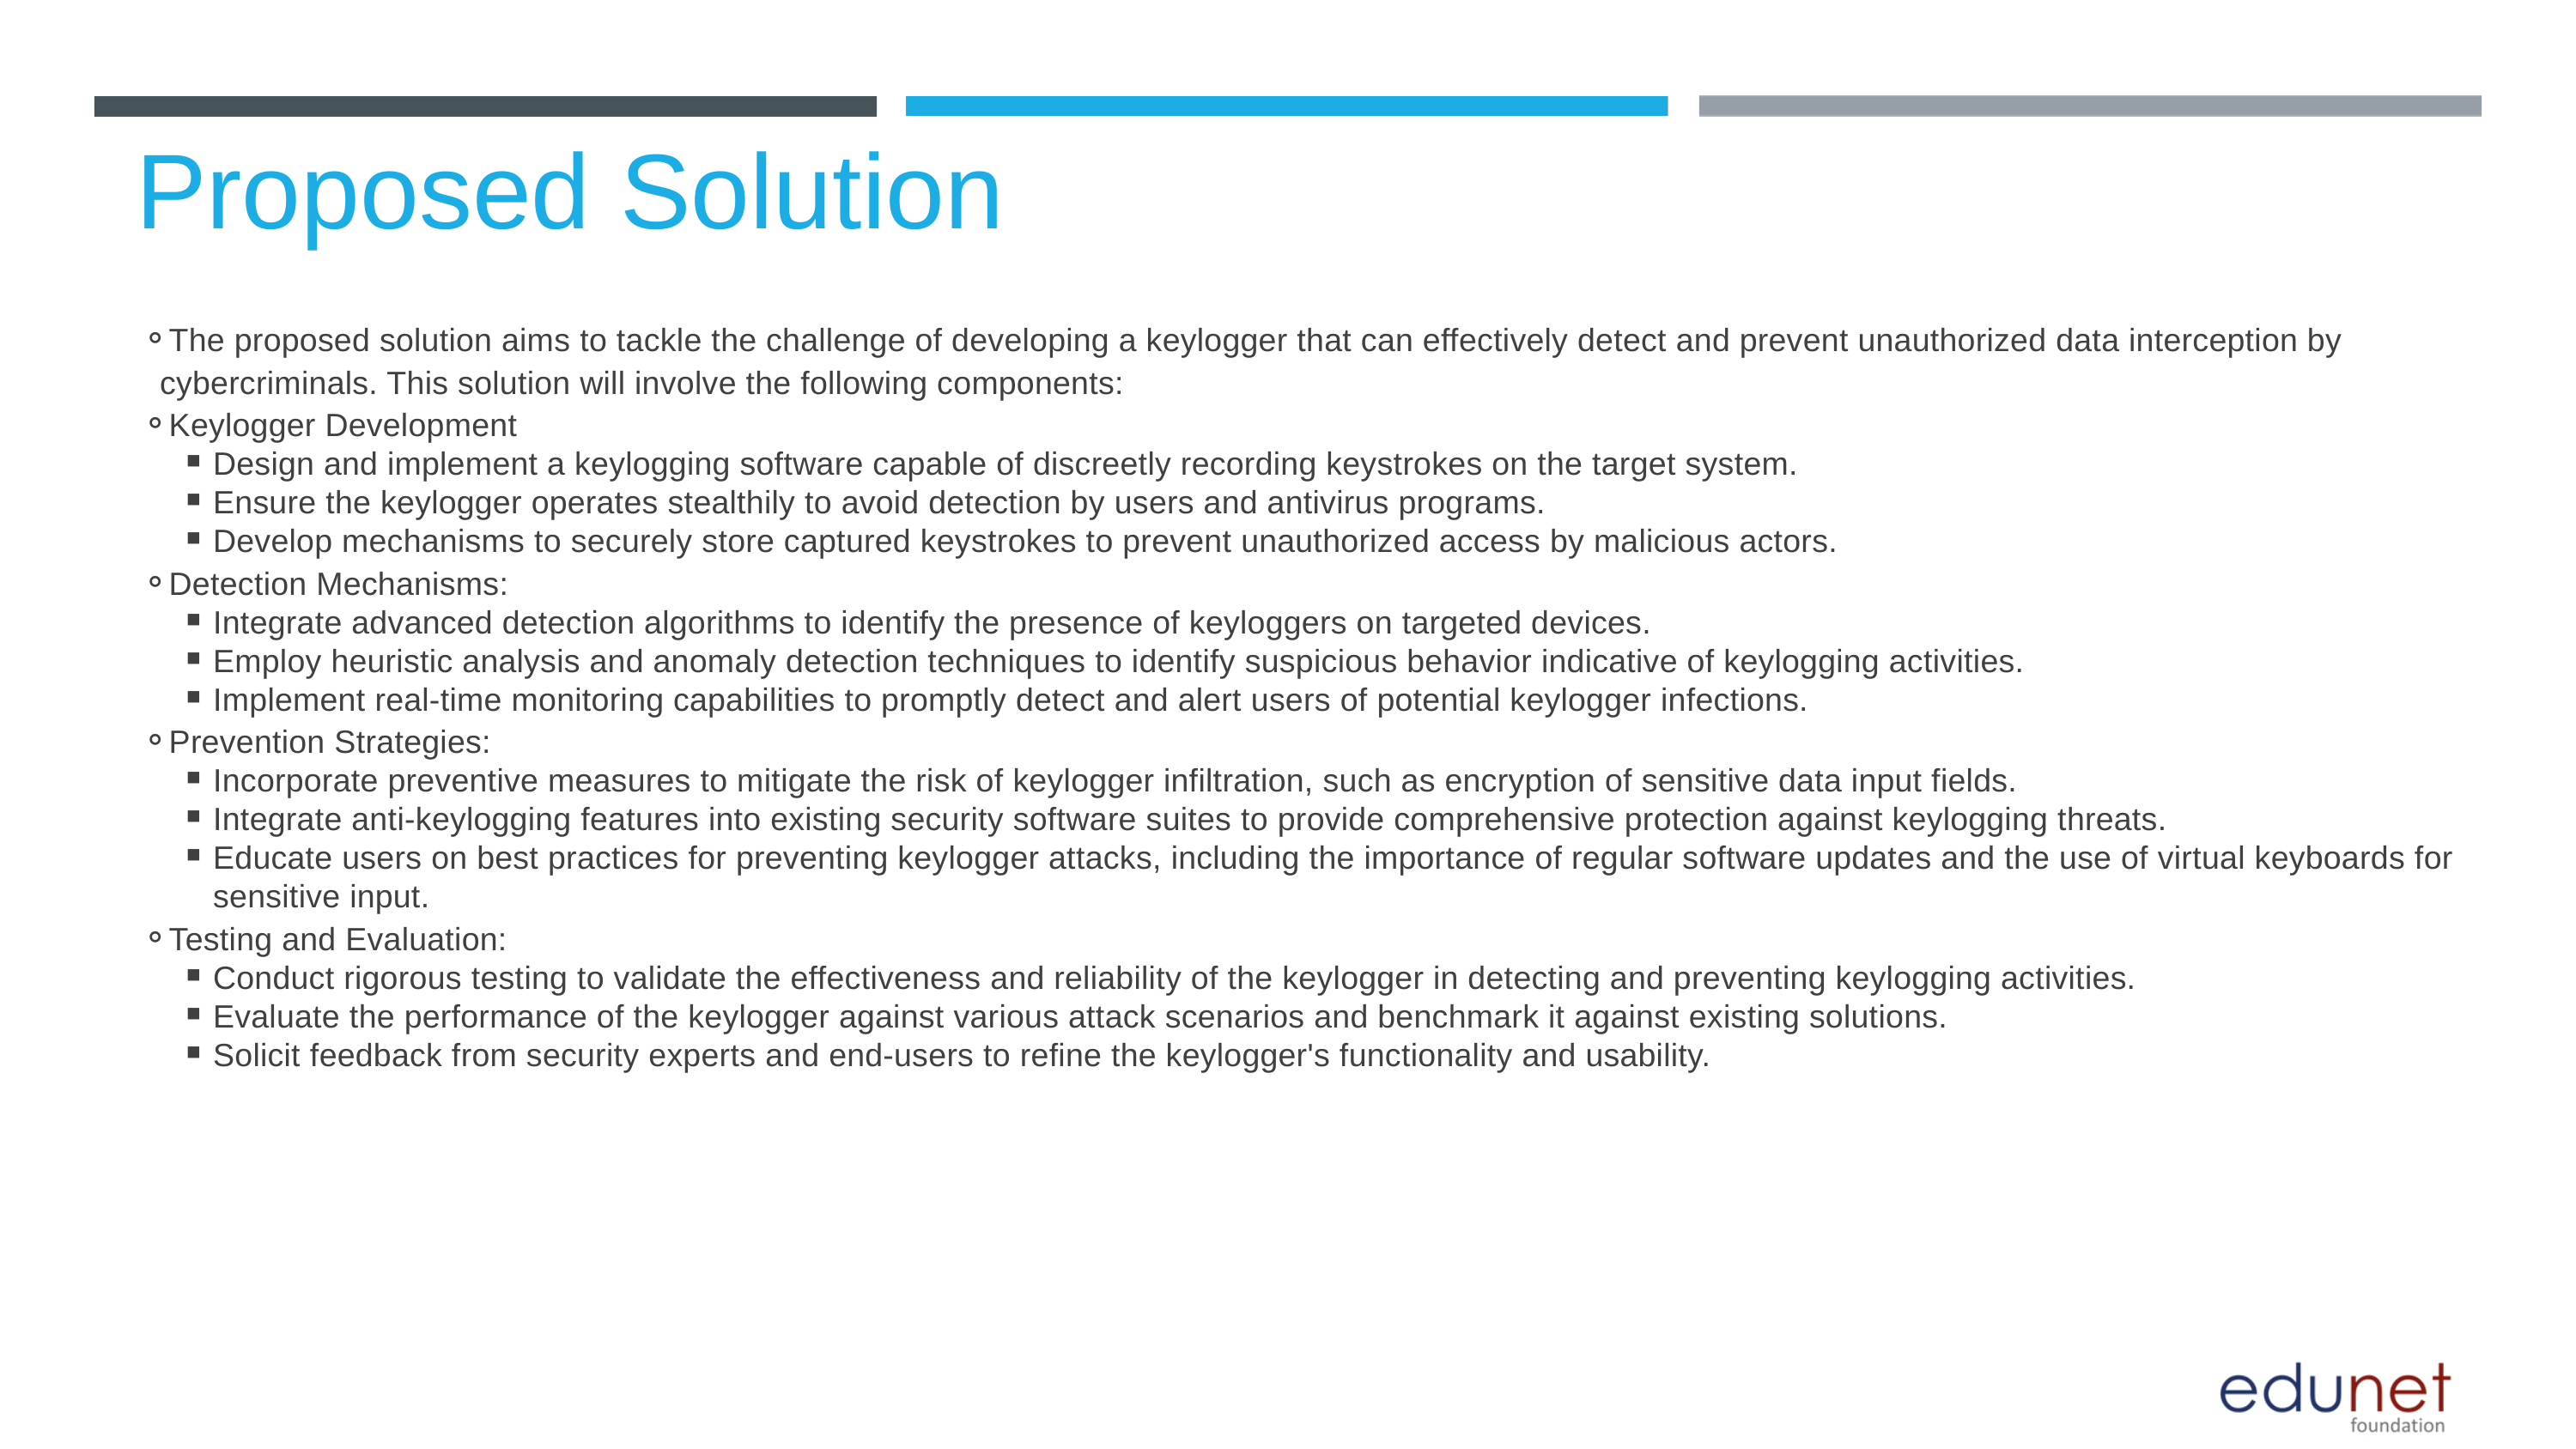

Proposed Solution

The proposed solution aims to tackle the challenge of developing a keylogger that can effectively detect and prevent unauthorized data interception by cybercriminals. This solution will involve the following components:
Keylogger Development
Design and implement a keylogging software capable of discreetly recording keystrokes on the target system.
Ensure the keylogger operates stealthily to avoid detection by users and antivirus programs.
Develop mechanisms to securely store captured keystrokes to prevent unauthorized access by malicious actors.
Detection Mechanisms:
Integrate advanced detection algorithms to identify the presence of keyloggers on targeted devices.
Employ heuristic analysis and anomaly detection techniques to identify suspicious behavior indicative of keylogging activities.
Implement real-time monitoring capabilities to promptly detect and alert users of potential keylogger infections.
Prevention Strategies:
Incorporate preventive measures to mitigate the risk of keylogger infiltration, such as encryption of sensitive data input fields.
Integrate anti-keylogging features into existing security software suites to provide comprehensive protection against keylogging threats.
Educate users on best practices for preventing keylogger attacks, including the importance of regular software updates and the use of virtual keyboards for sensitive input.
Testing and Evaluation:
Conduct rigorous testing to validate the effectiveness and reliability of the keylogger in detecting and preventing keylogging activities.
Evaluate the performance of the keylogger against various attack scenarios and benchmark it against existing solutions.
Solicit feedback from security experts and end-users to refine the keylogger's functionality and usability.